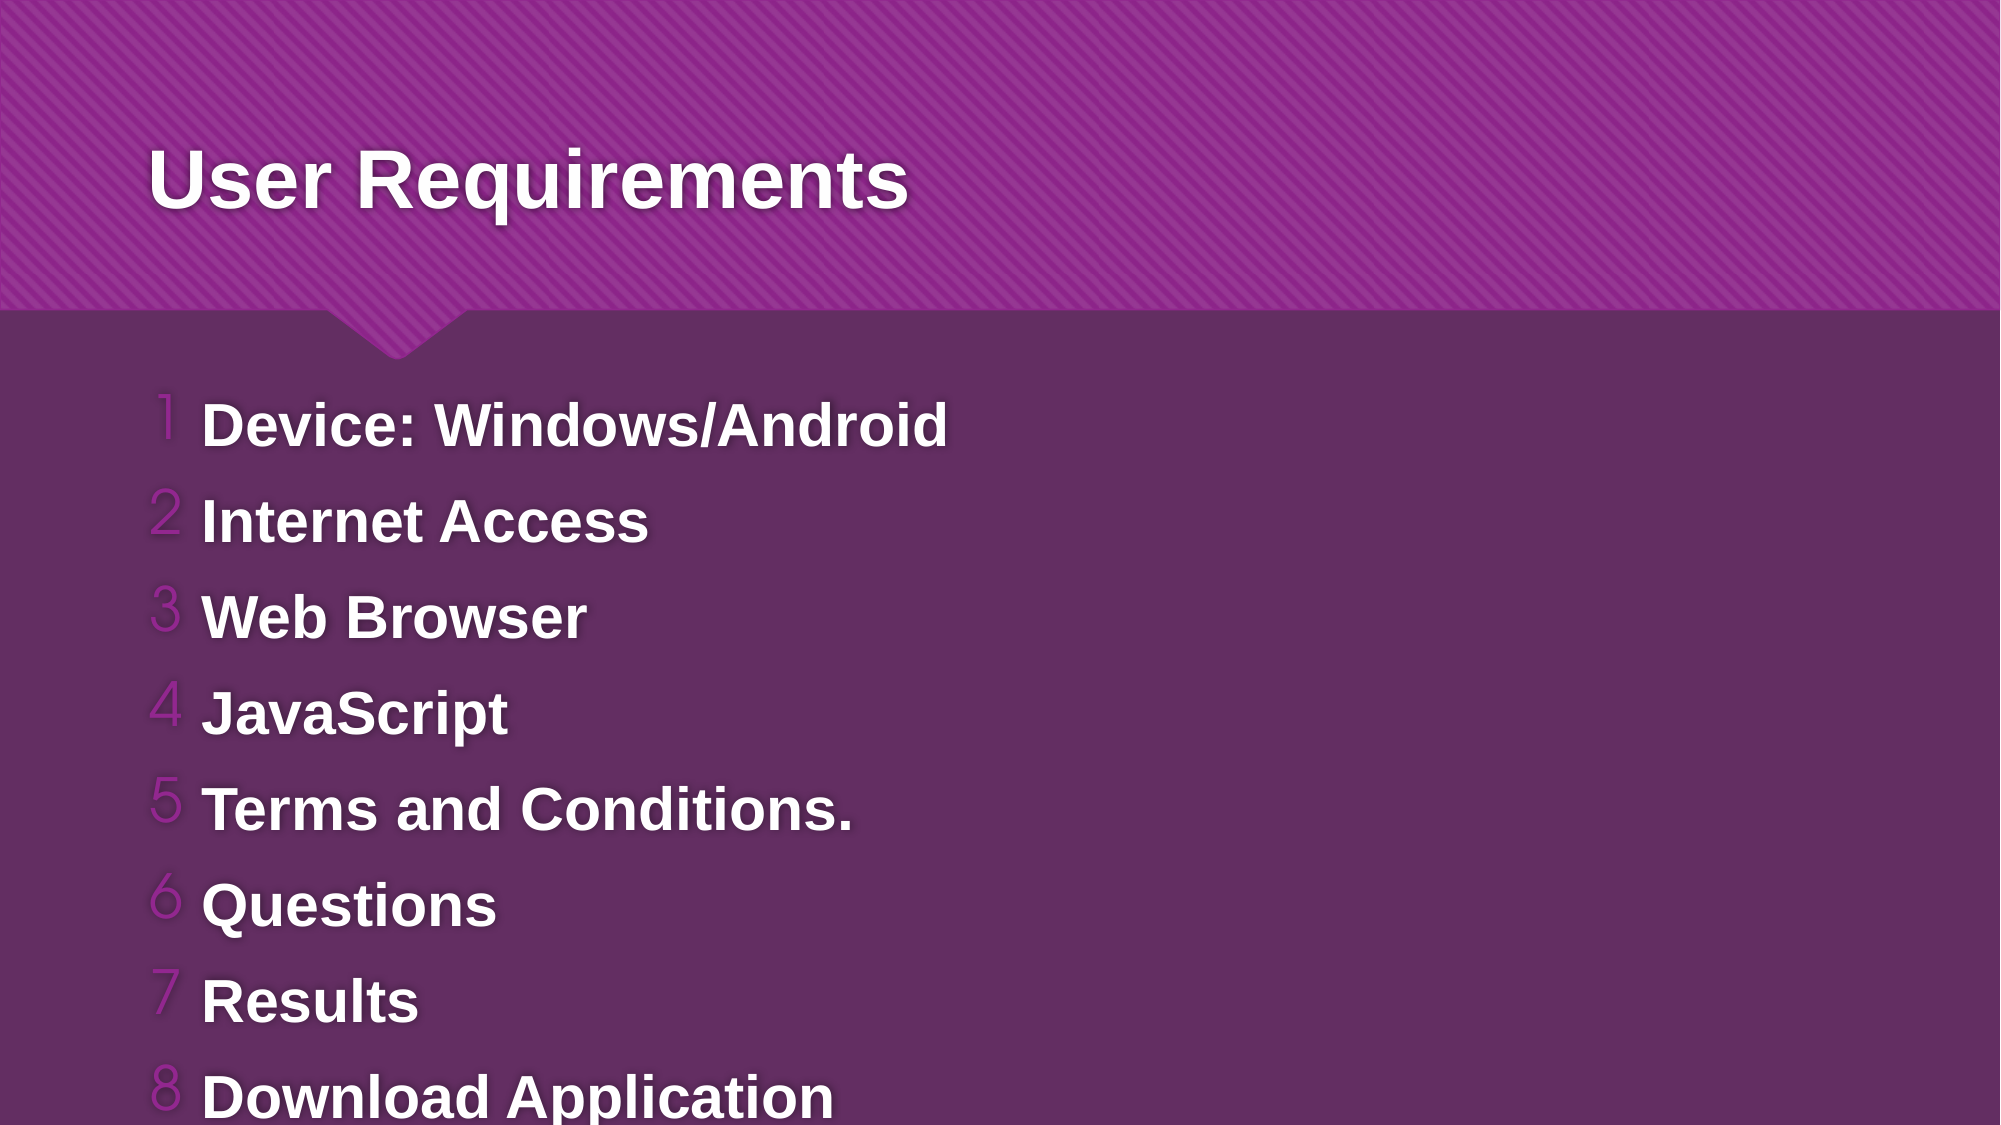

# User Requirements
Device: Windows/Android
Internet Access
Web Browser
JavaScript
Terms and Conditions.
Questions
Results
Download Application